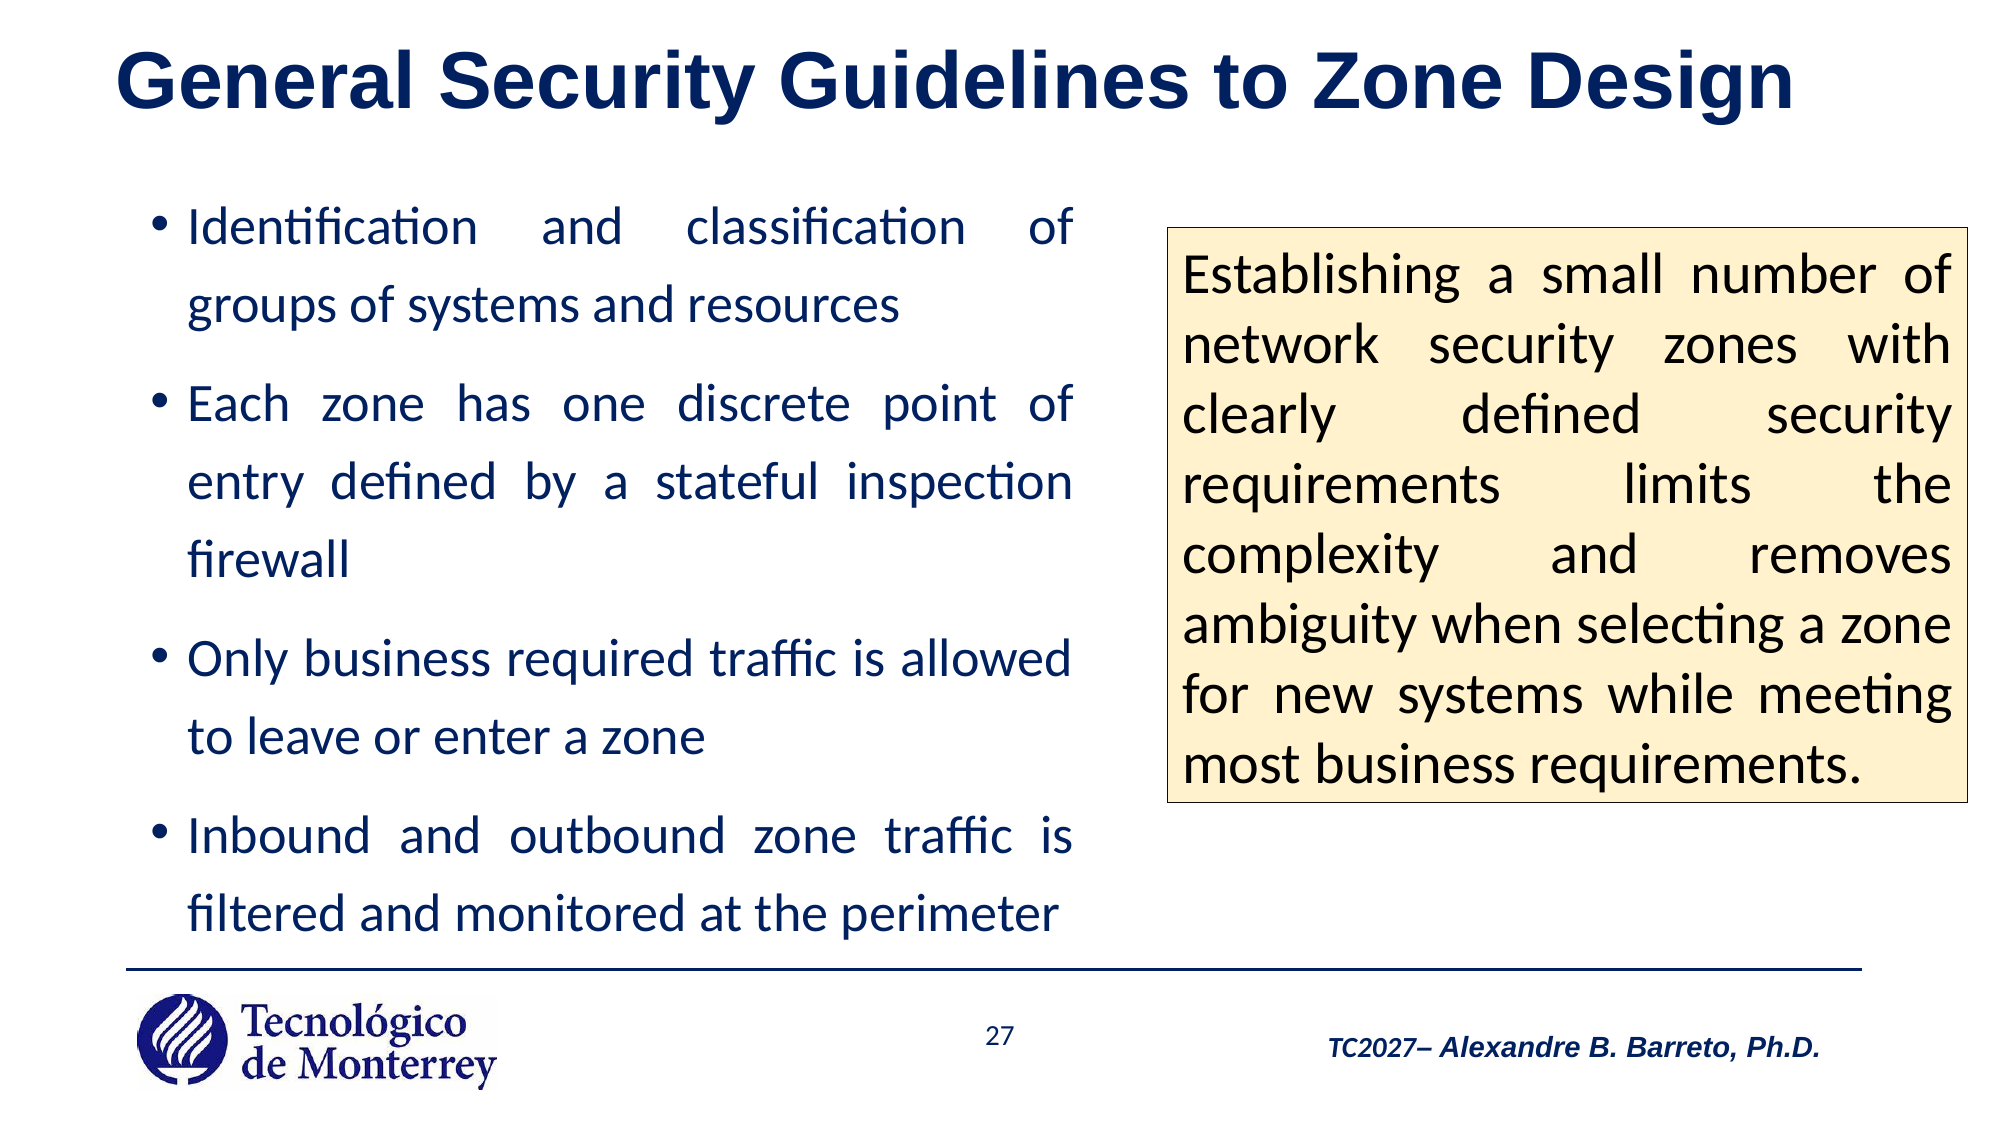

# General Security Guidelines to Zone Design
Identification and classification of groups of systems and resources
Each zone has one discrete point of entry defined by a stateful inspection firewall
Only business required traffic is allowed to leave or enter a zone
Inbound and outbound zone traffic is filtered and monitored at the perimeter
Establishing a small number of network security zones with clearly defined security requirements limits the complexity and removes ambiguity when selecting a zone for new systems while meeting most business requirements.